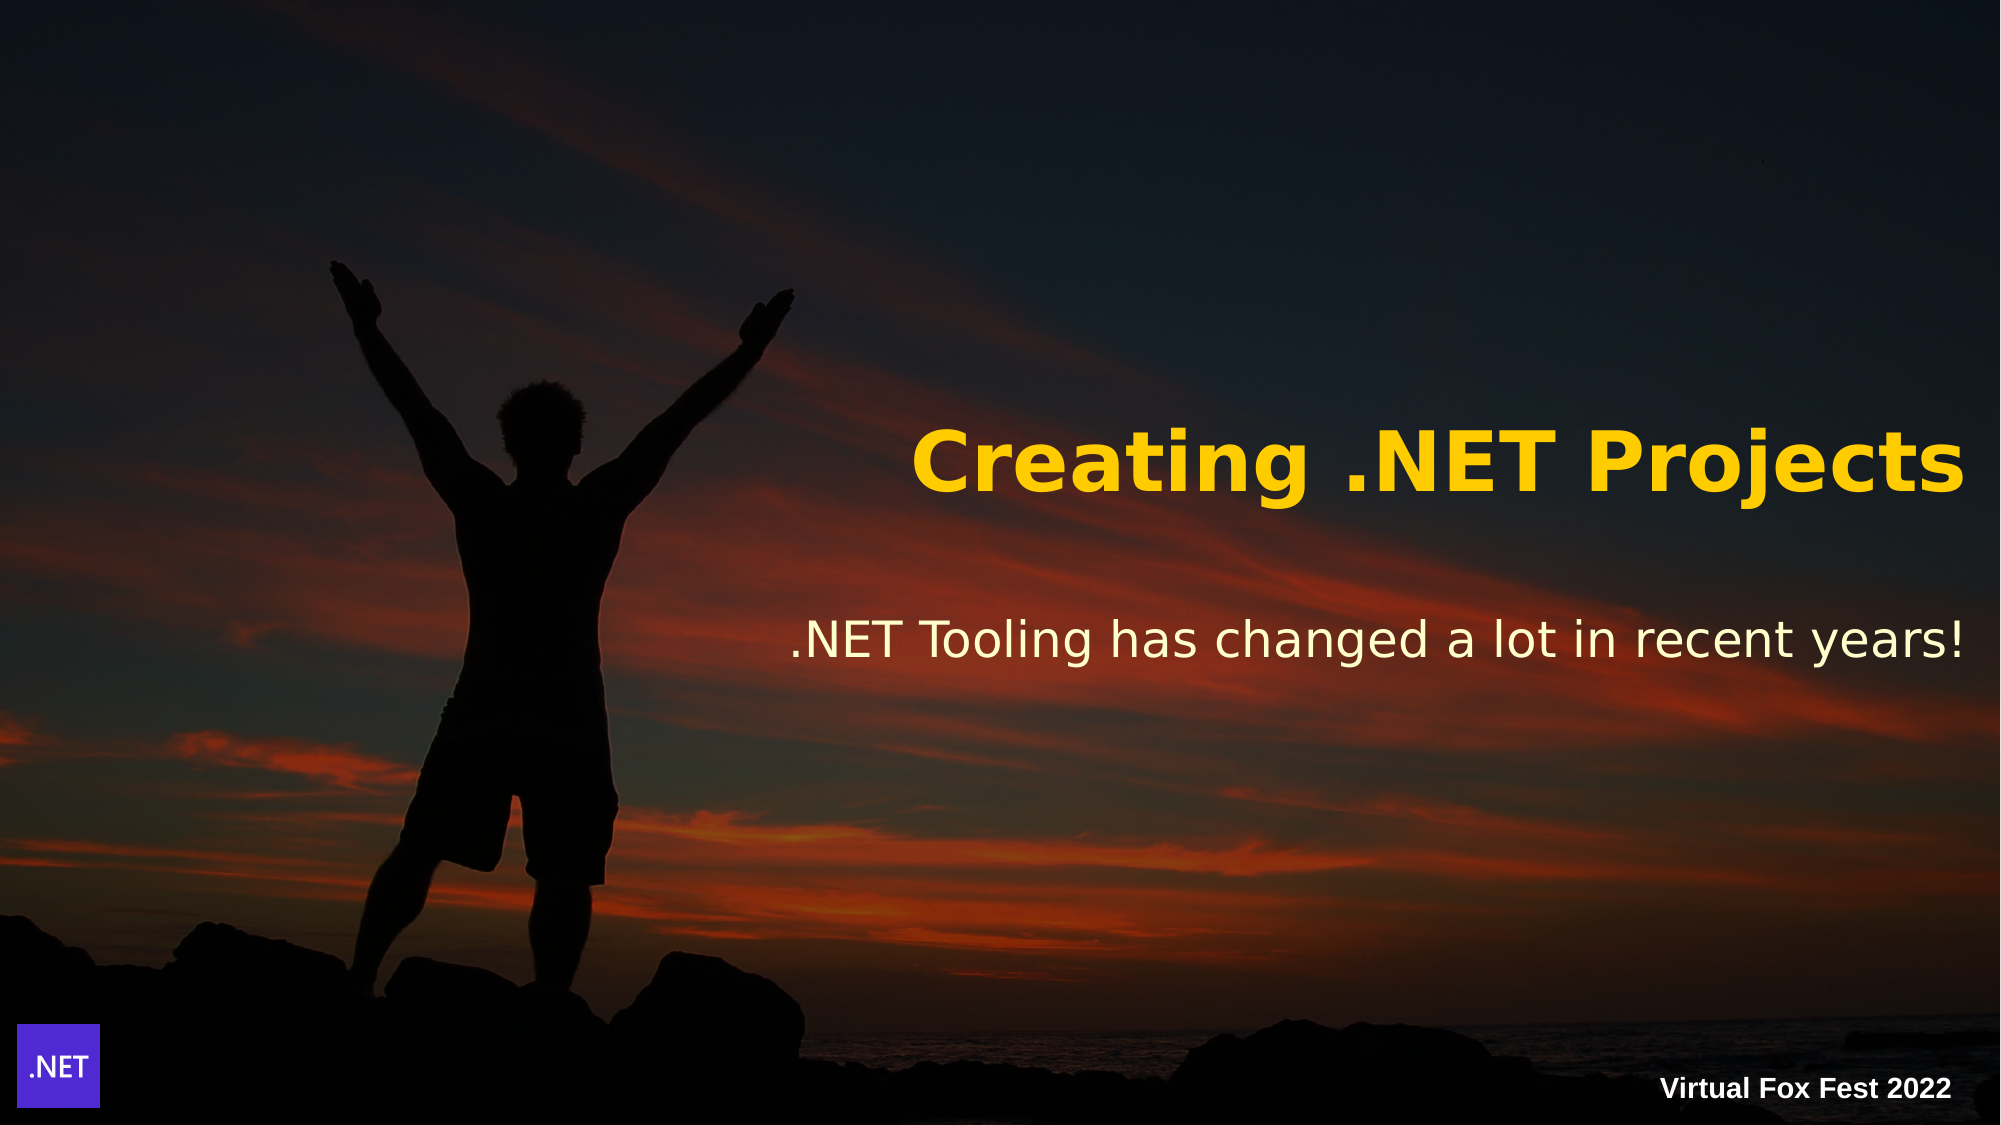

# Creating .NET Projects
.NET Tooling has changed a lot in recent years!